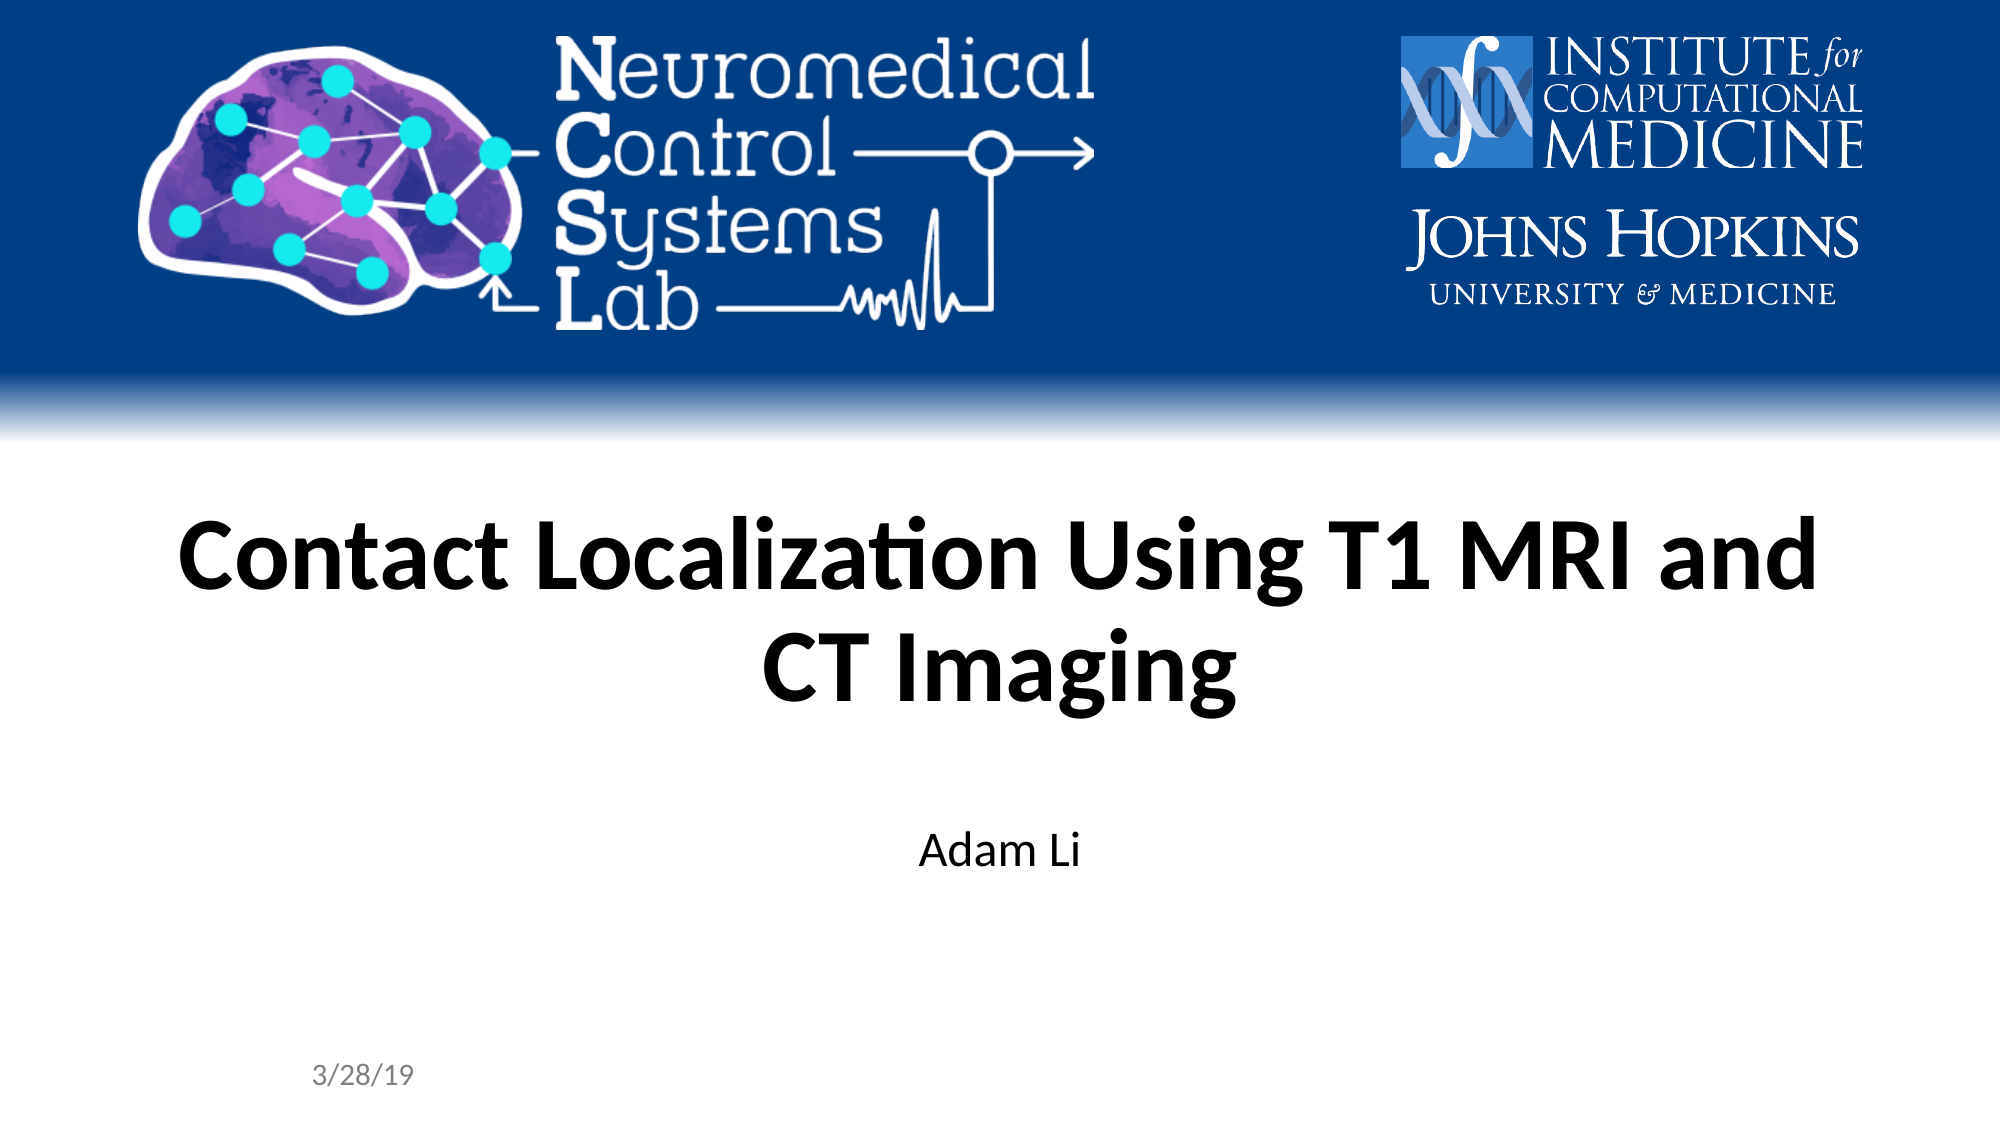

# Contact Localization Using T1 MRI and CT Imaging
Adam Li
3/28/19